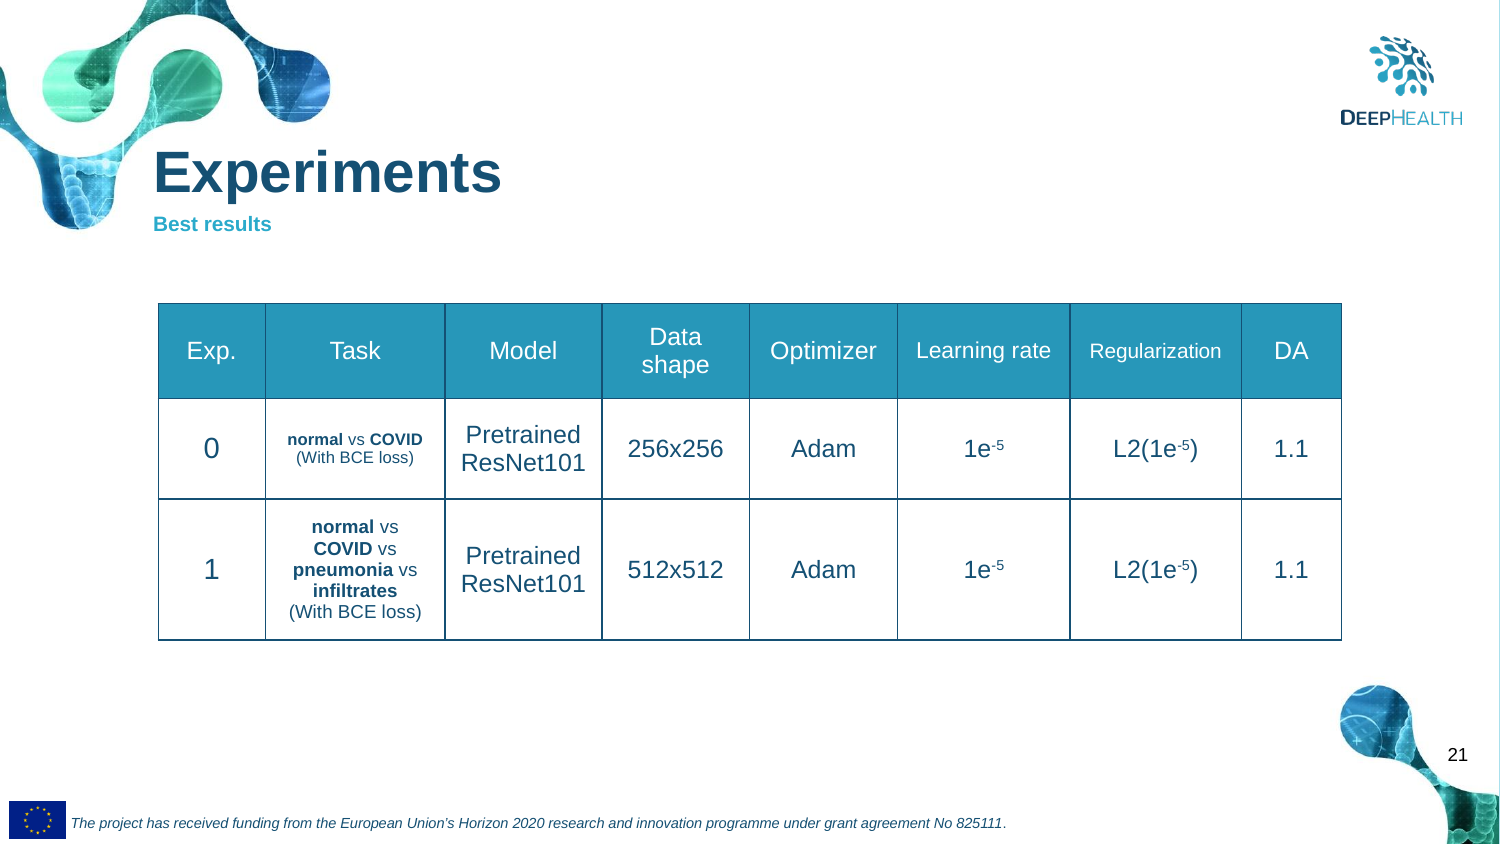

Experiments
Best results
| Exp. | Task | Model | Data shape | Optimizer | Learning rate | Regularization | DA |
| --- | --- | --- | --- | --- | --- | --- | --- |
| 0 | normal vs COVID (With BCE loss) | Pretrained ResNet101 | 256x256 | Adam | 1e-5 | L2(1e-5) | 1.1 |
| 1 | normal vs COVID vs pneumonia vs infiltrates (With BCE loss) | Pretrained ResNet101 | 512x512 | Adam | 1e-5 | L2(1e-5) | 1.1 |